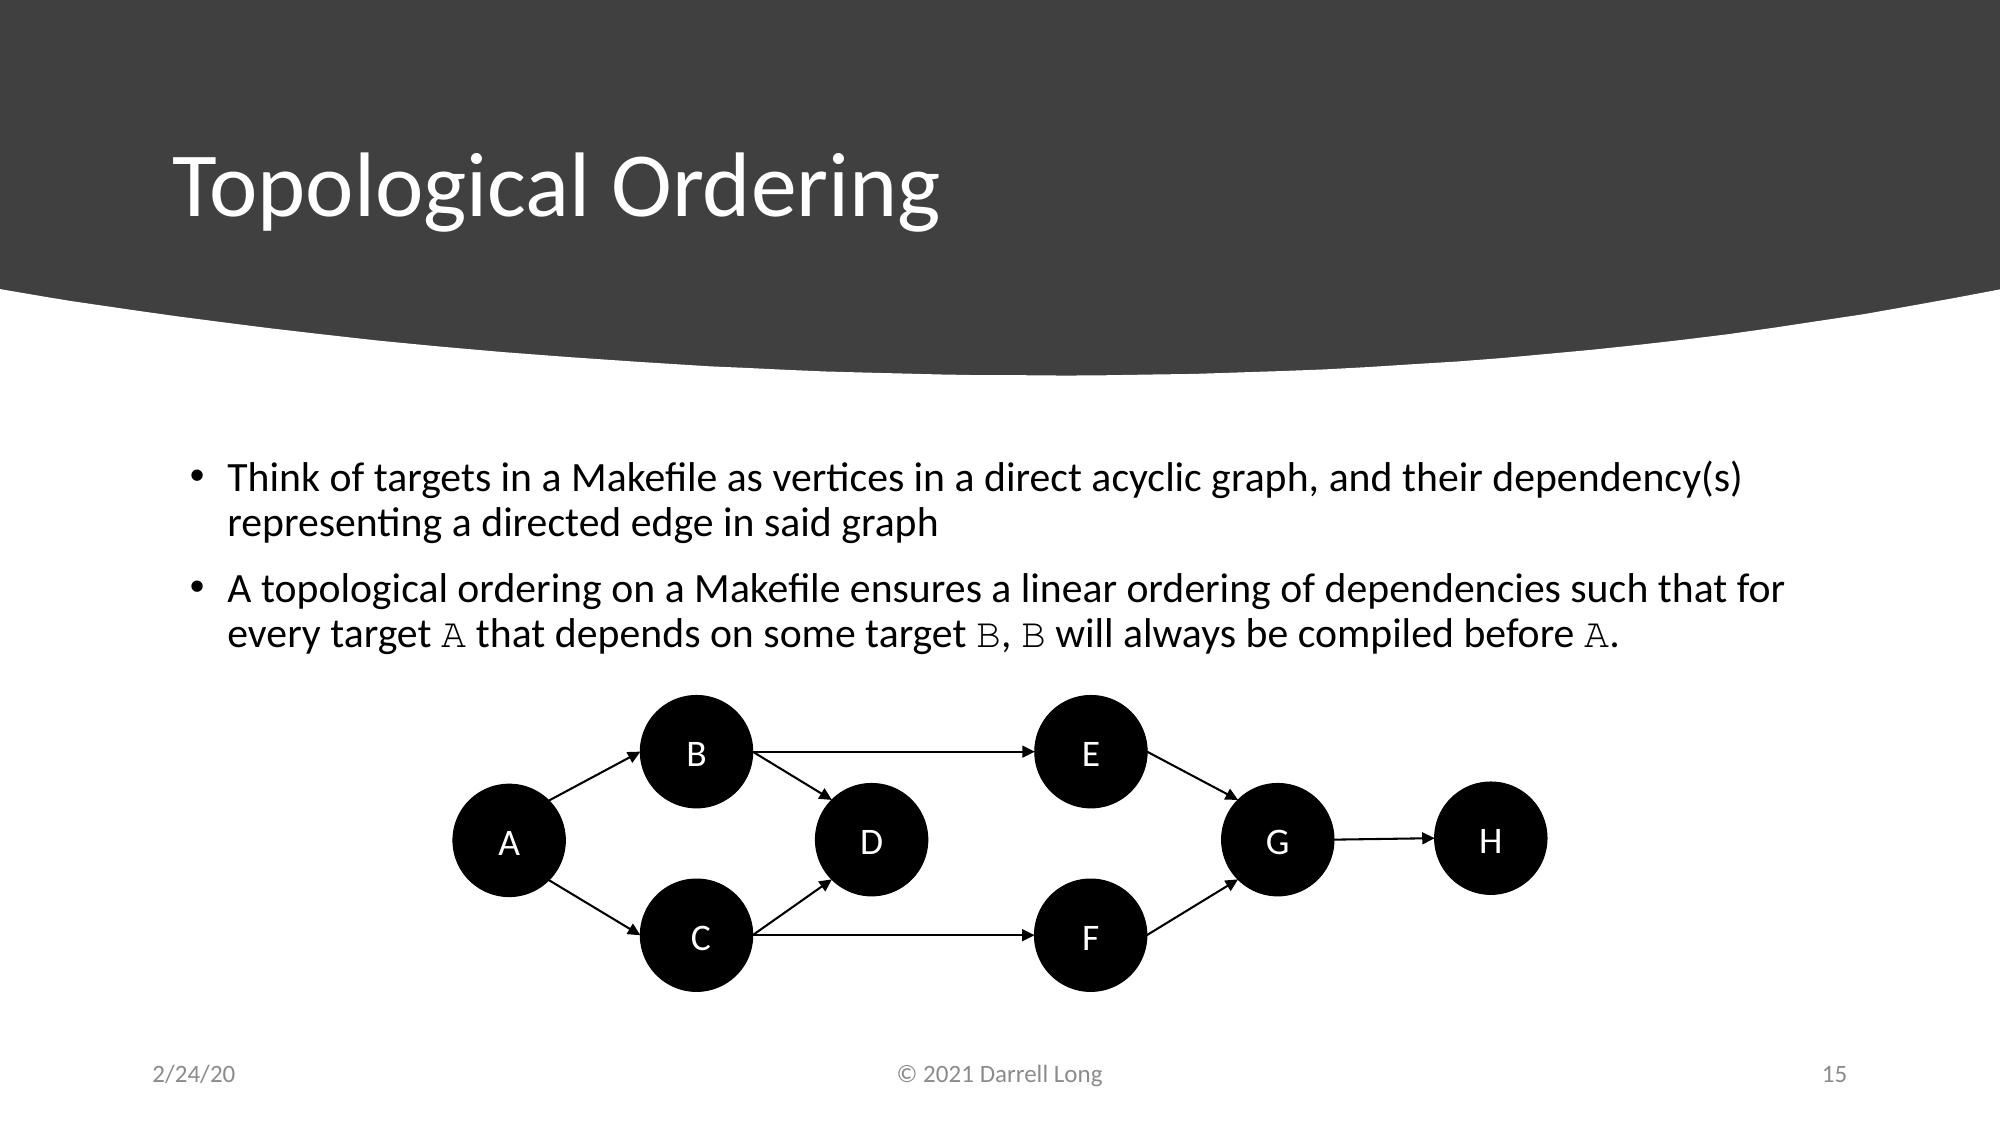

# Topological Ordering

Think of targets in a Makefile as vertices in a direct acyclic graph, and their dependency(s) representing a directed edge in said graph
A topological ordering on a Makefile ensures a linear ordering of dependencies such that for every target A that depends on some target B, B will always be compiled before A.

B
E
H
G
D
A
 C
F
2/24/20
© 2021 Darrell Long
15